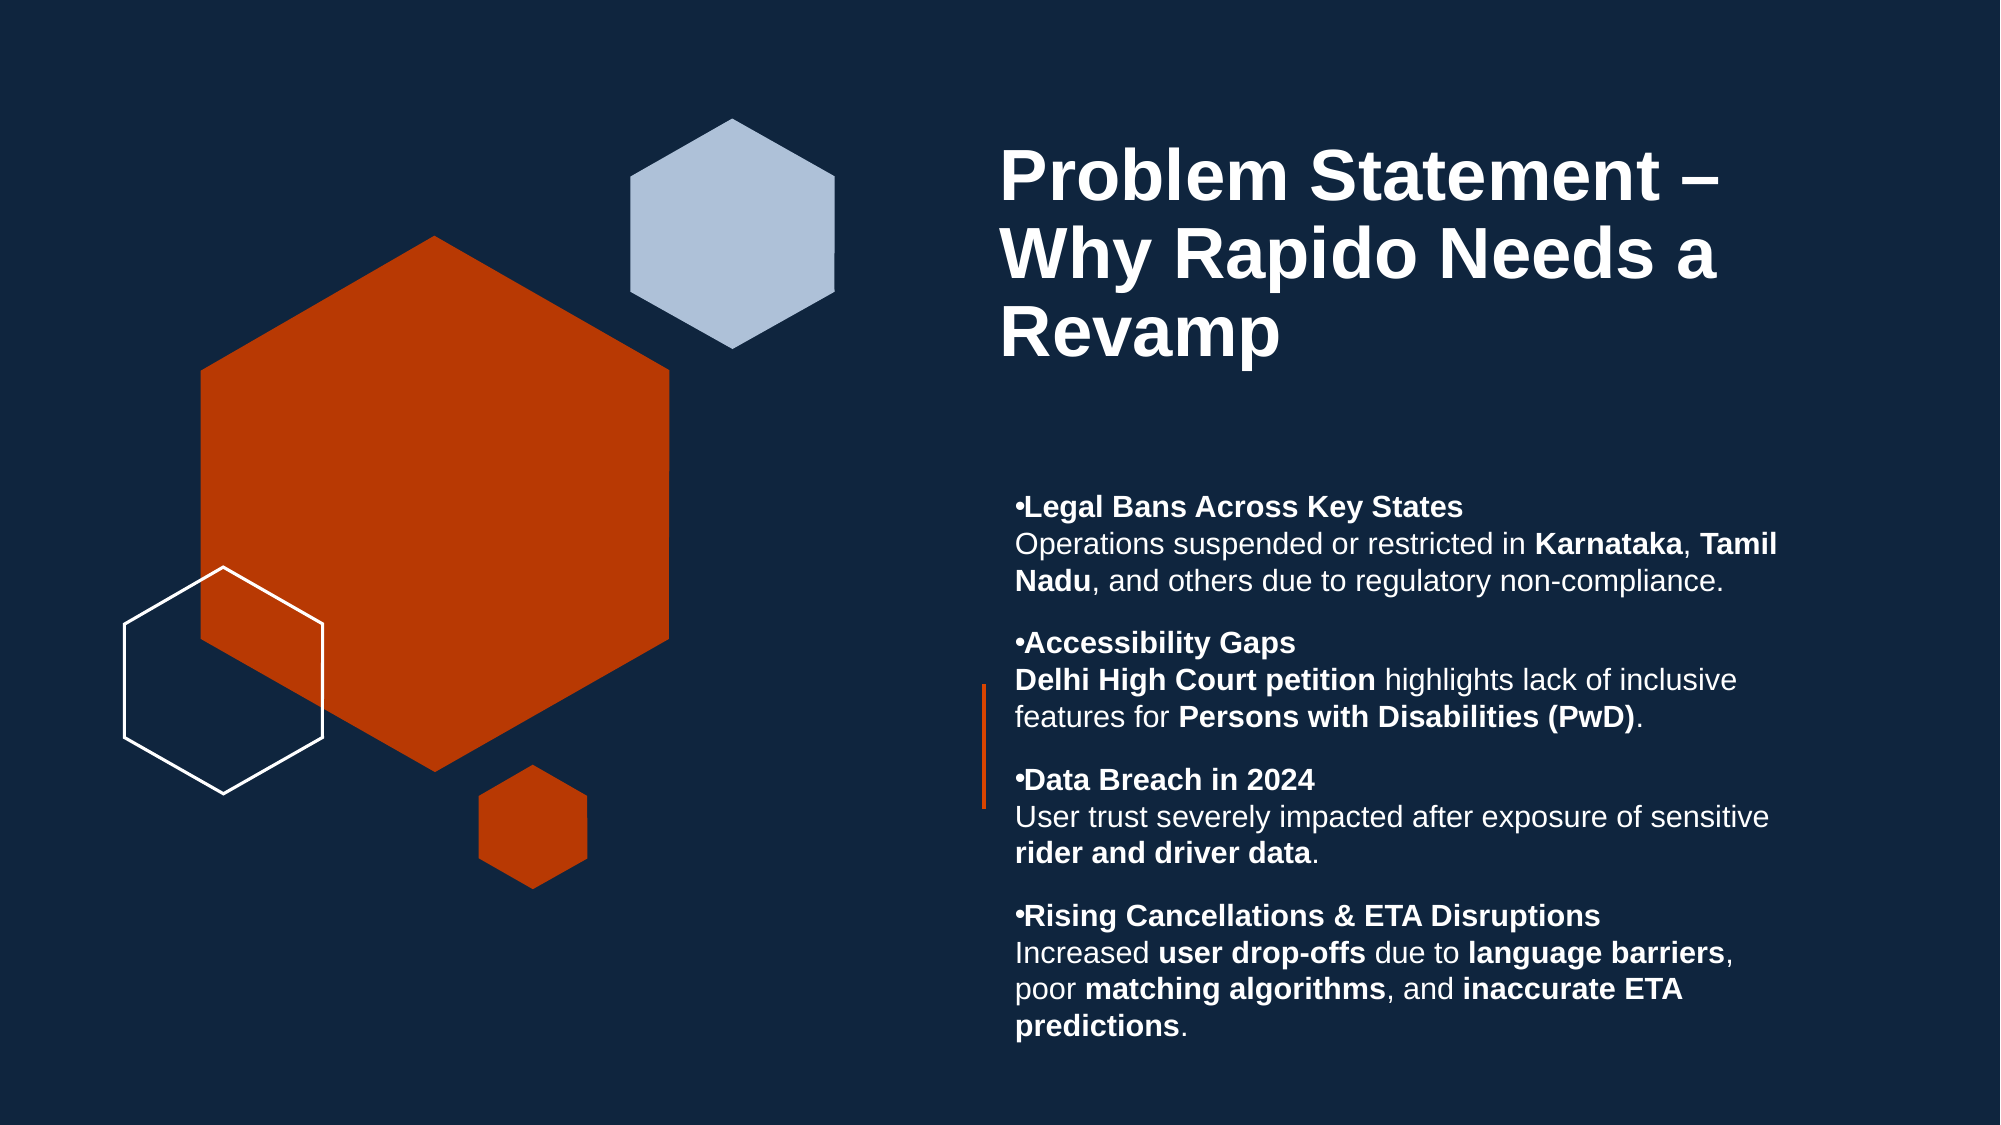

# Problem Statement – Why Rapido Needs a Revamp
Legal Bans Across Key States
Operations suspended or restricted in Karnataka, Tamil Nadu, and others due to regulatory non-compliance.
Accessibility Gaps
Delhi High Court petition highlights lack of inclusive features for Persons with Disabilities (PwD).
Data Breach in 2024
User trust severely impacted after exposure of sensitive rider and driver data.
Rising Cancellations & ETA Disruptions
Increased user drop-offs due to language barriers, poor matching algorithms, and inaccurate ETA predictions.